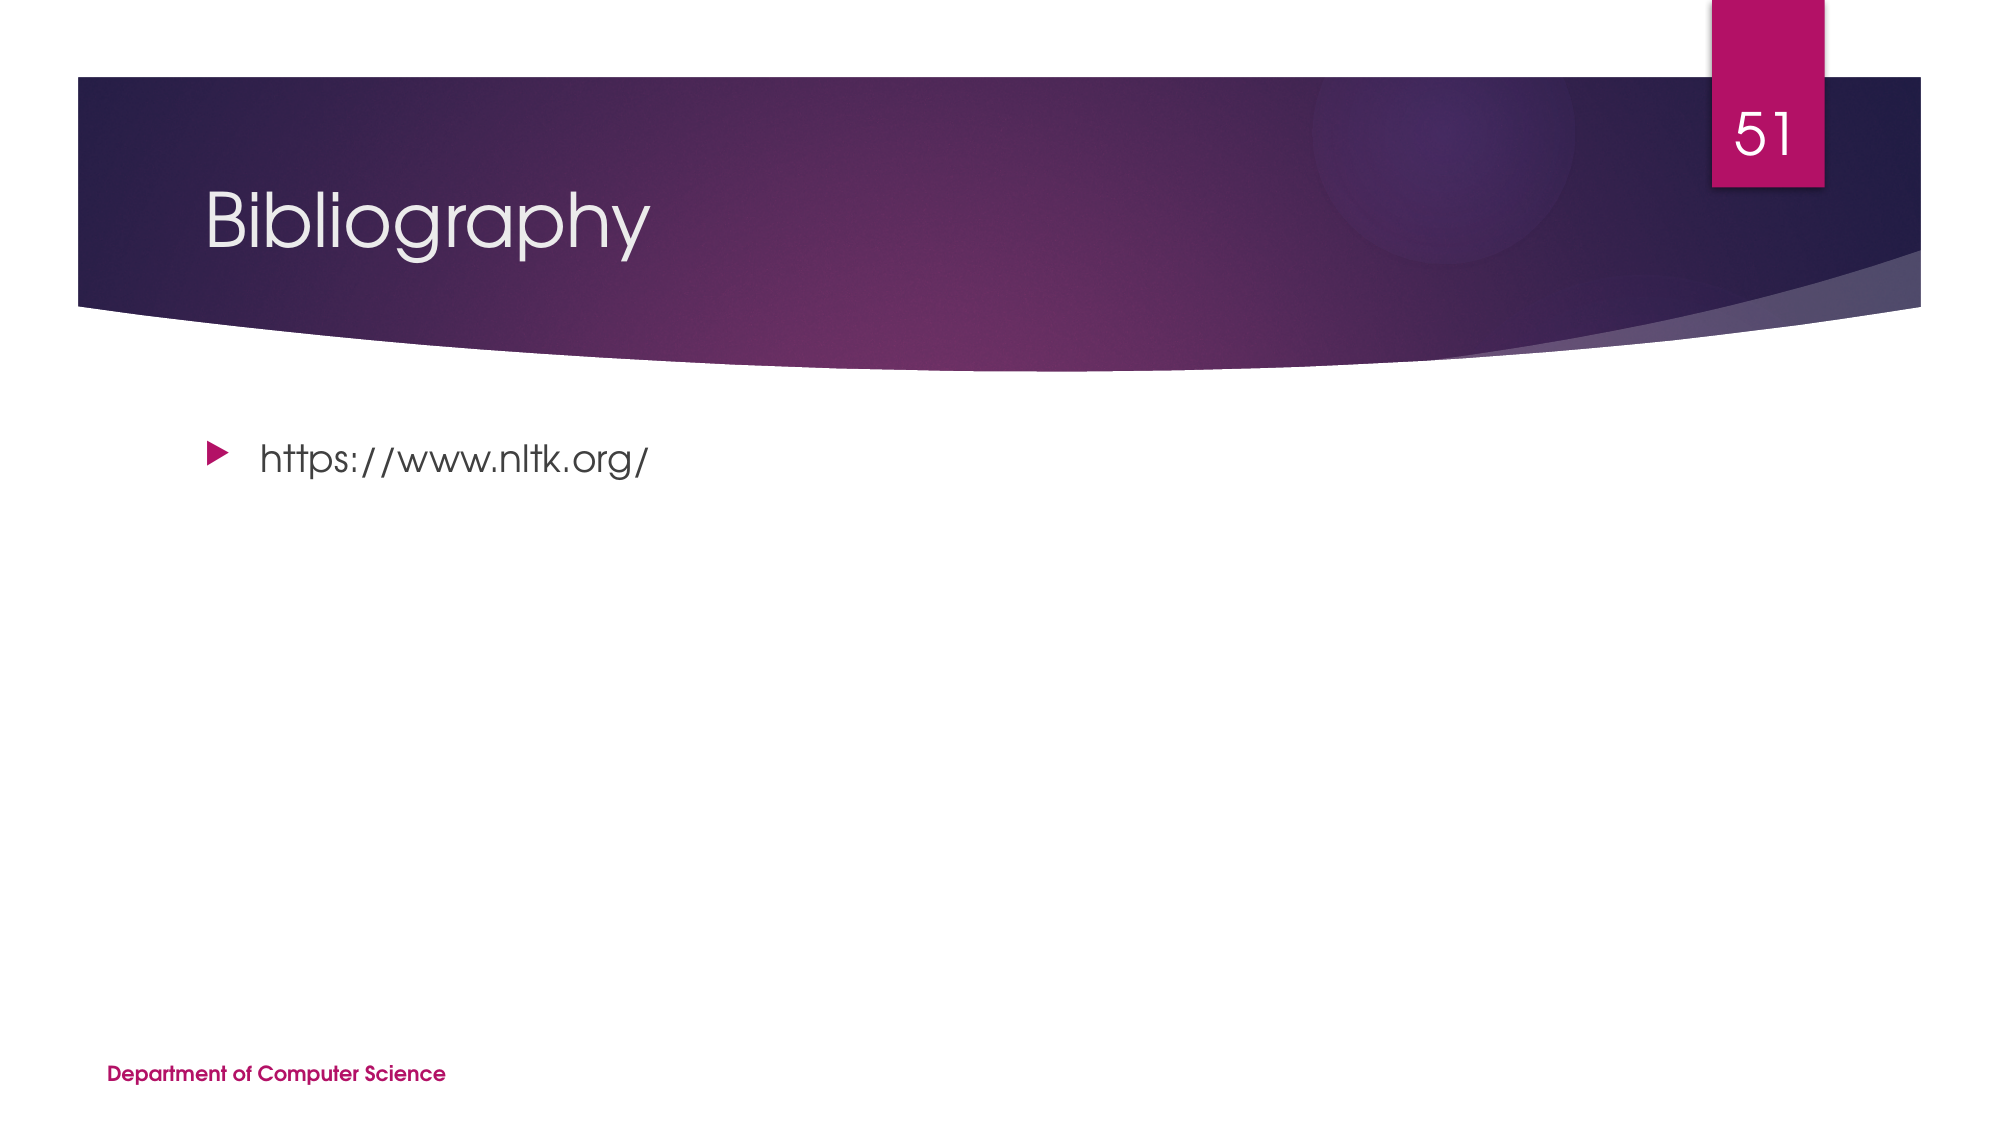

51
# Bibliography
https://www.nltk.org/
Department of Computer Science